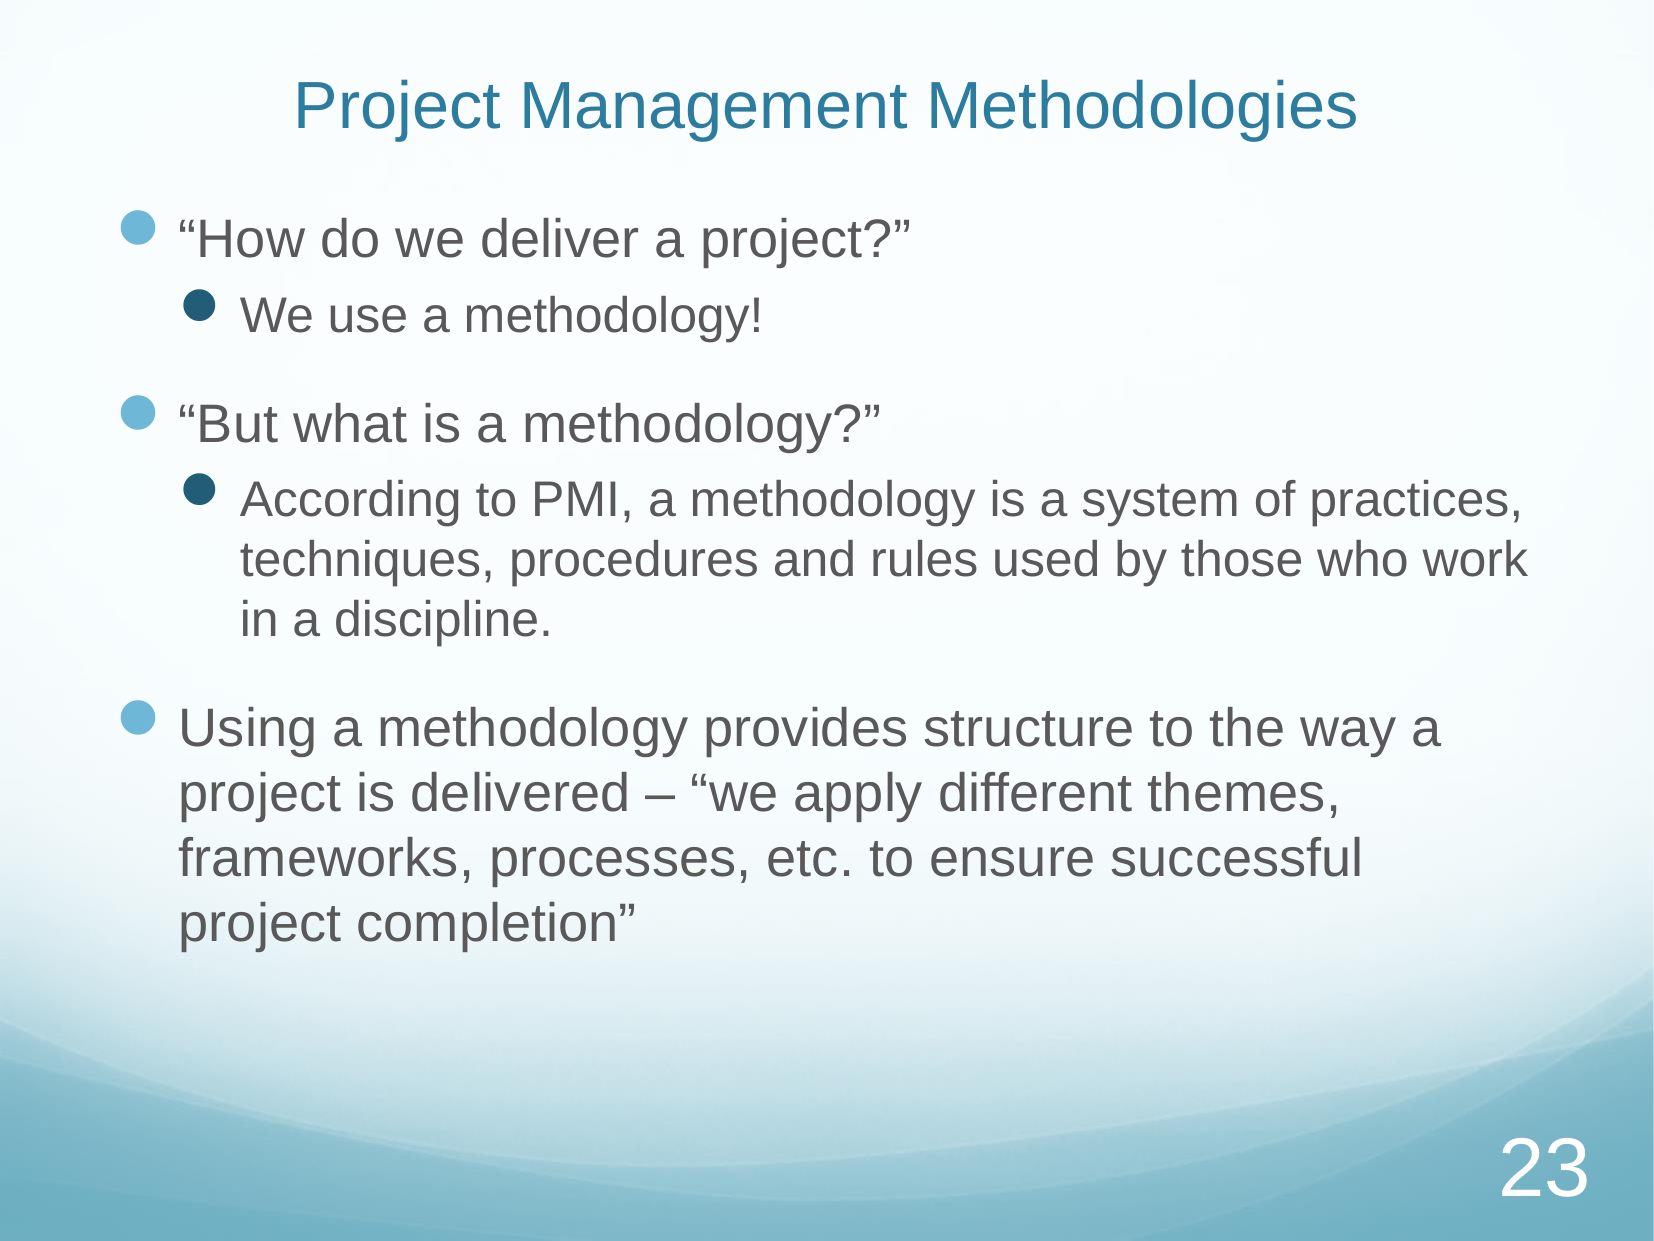

# Project Management Methodologies
“How do we deliver a project?”
We use a methodology!
“But what is a methodology?”
According to PMI, a methodology is a system of practices, techniques, procedures and rules used by those who work in a discipline.
Using a methodology provides structure to the way a project is delivered – “we apply different themes, frameworks, processes, etc. to ensure successful project completion”
23